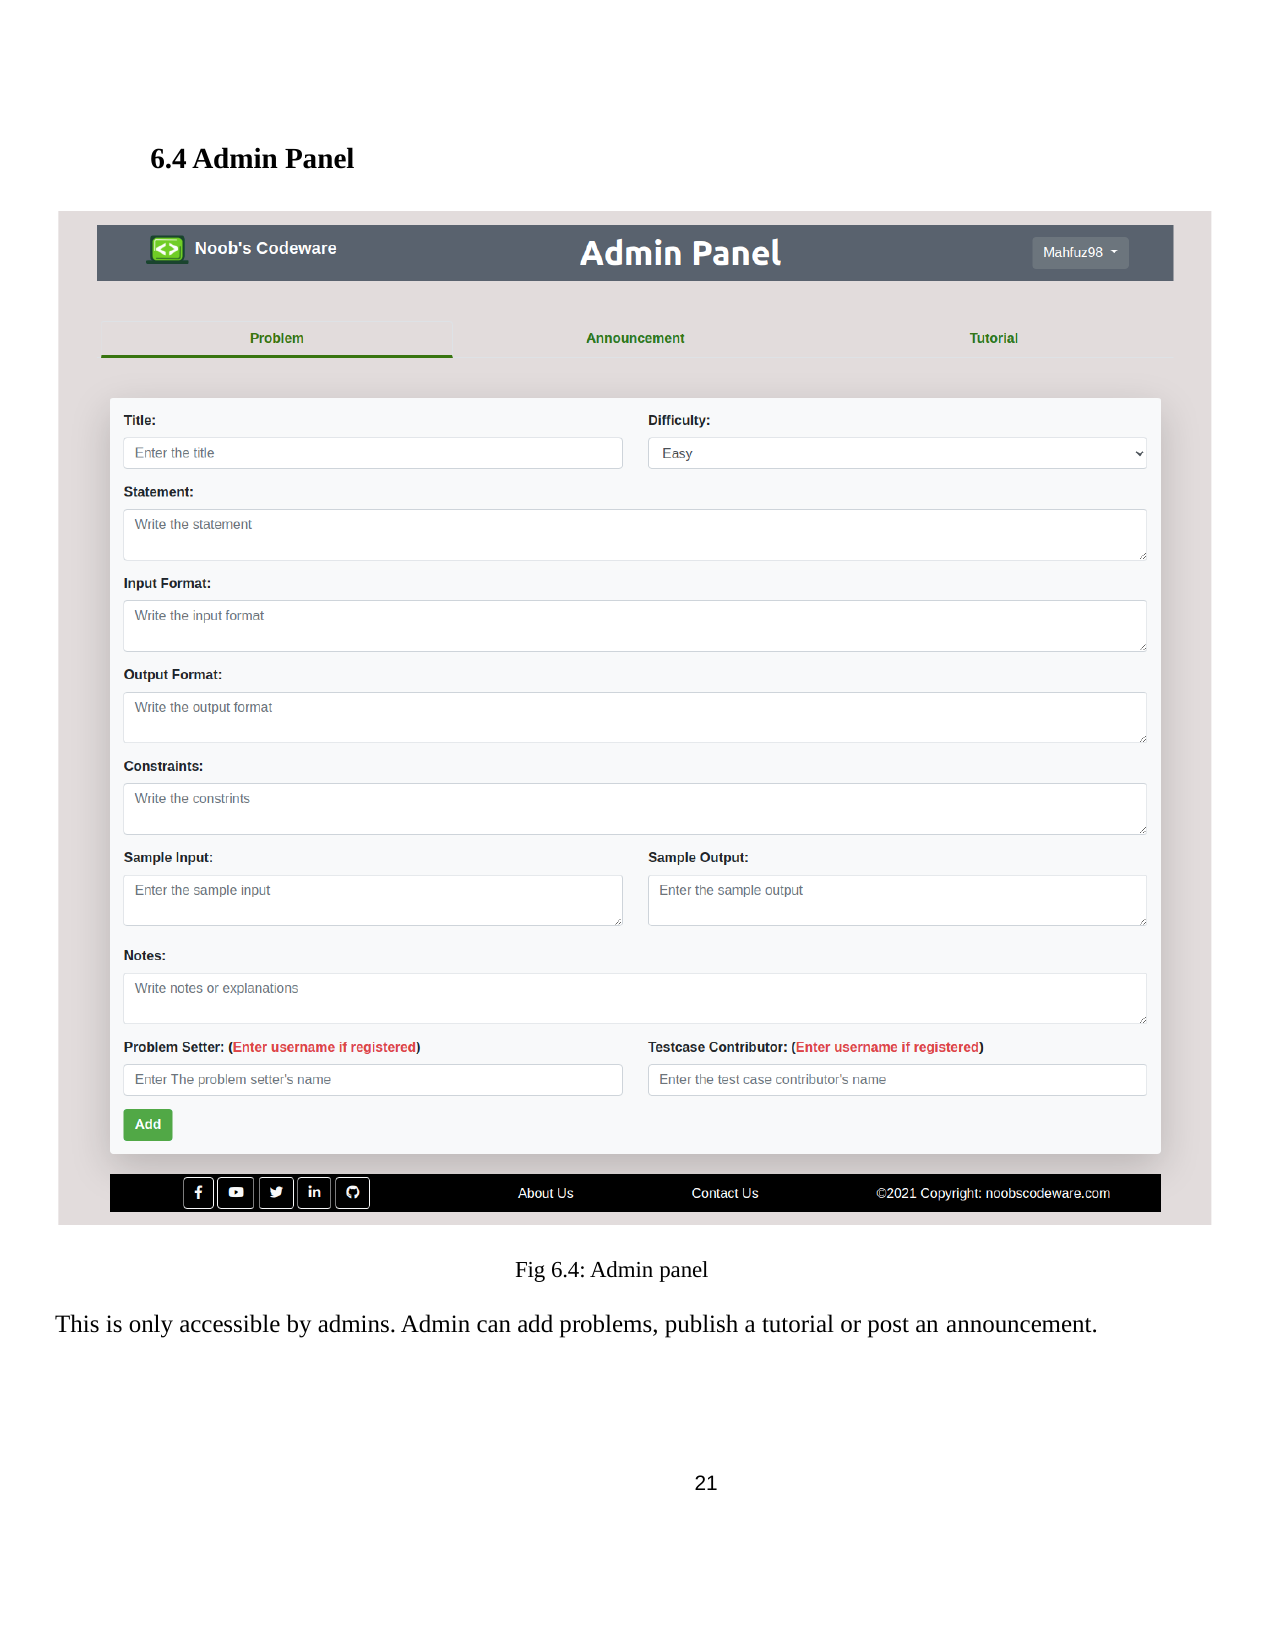

6.4 Admin Panel

Fig 6.4: Admin panel

This is only accessible by admins. Admin can add problems, publish a tutorial or post an announcement.
21